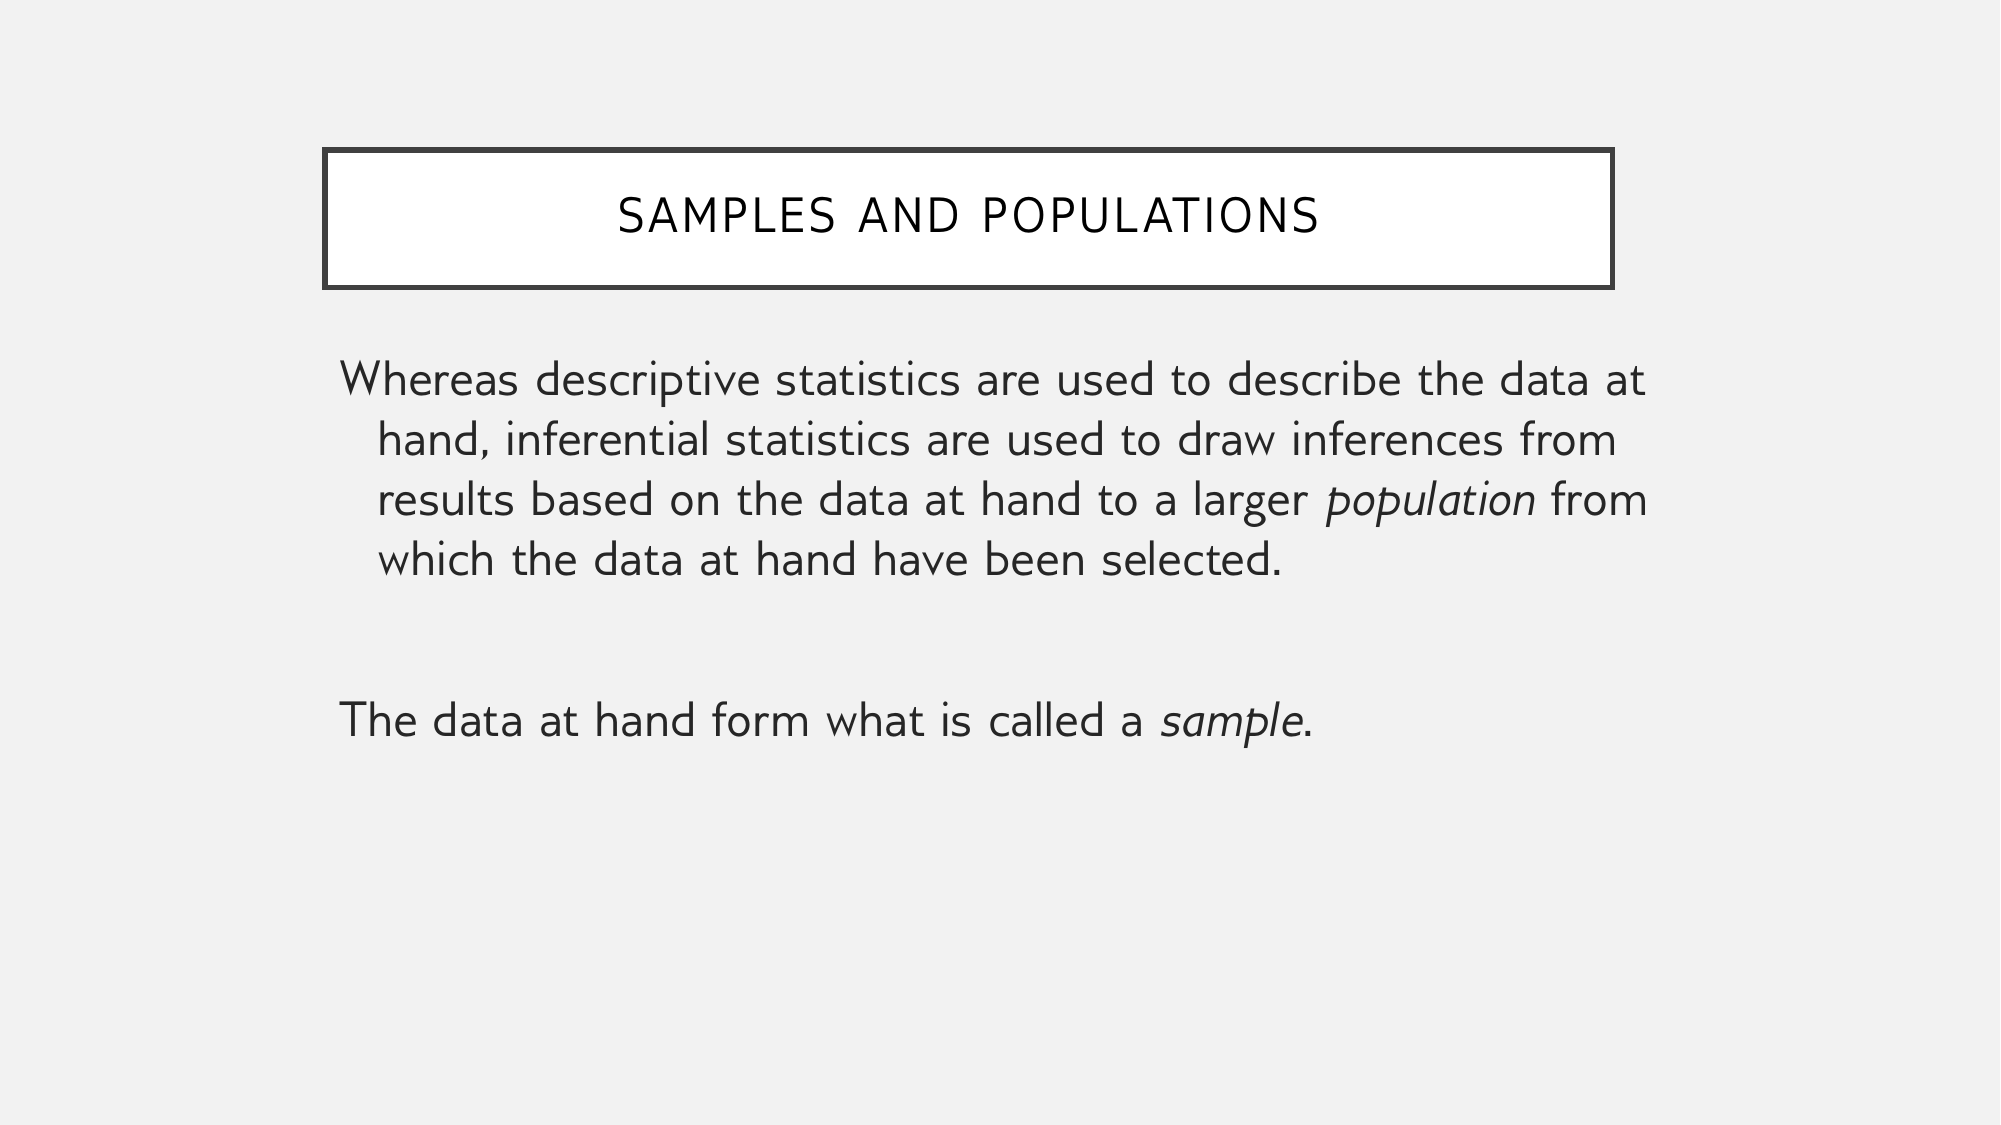

# Samples and populations
Whereas descriptive statistics are used to describe the data at hand, inferential statistics are used to draw inferences from results based on the data at hand to a larger population from which the data at hand have been selected.

The data at hand form what is called a sample.